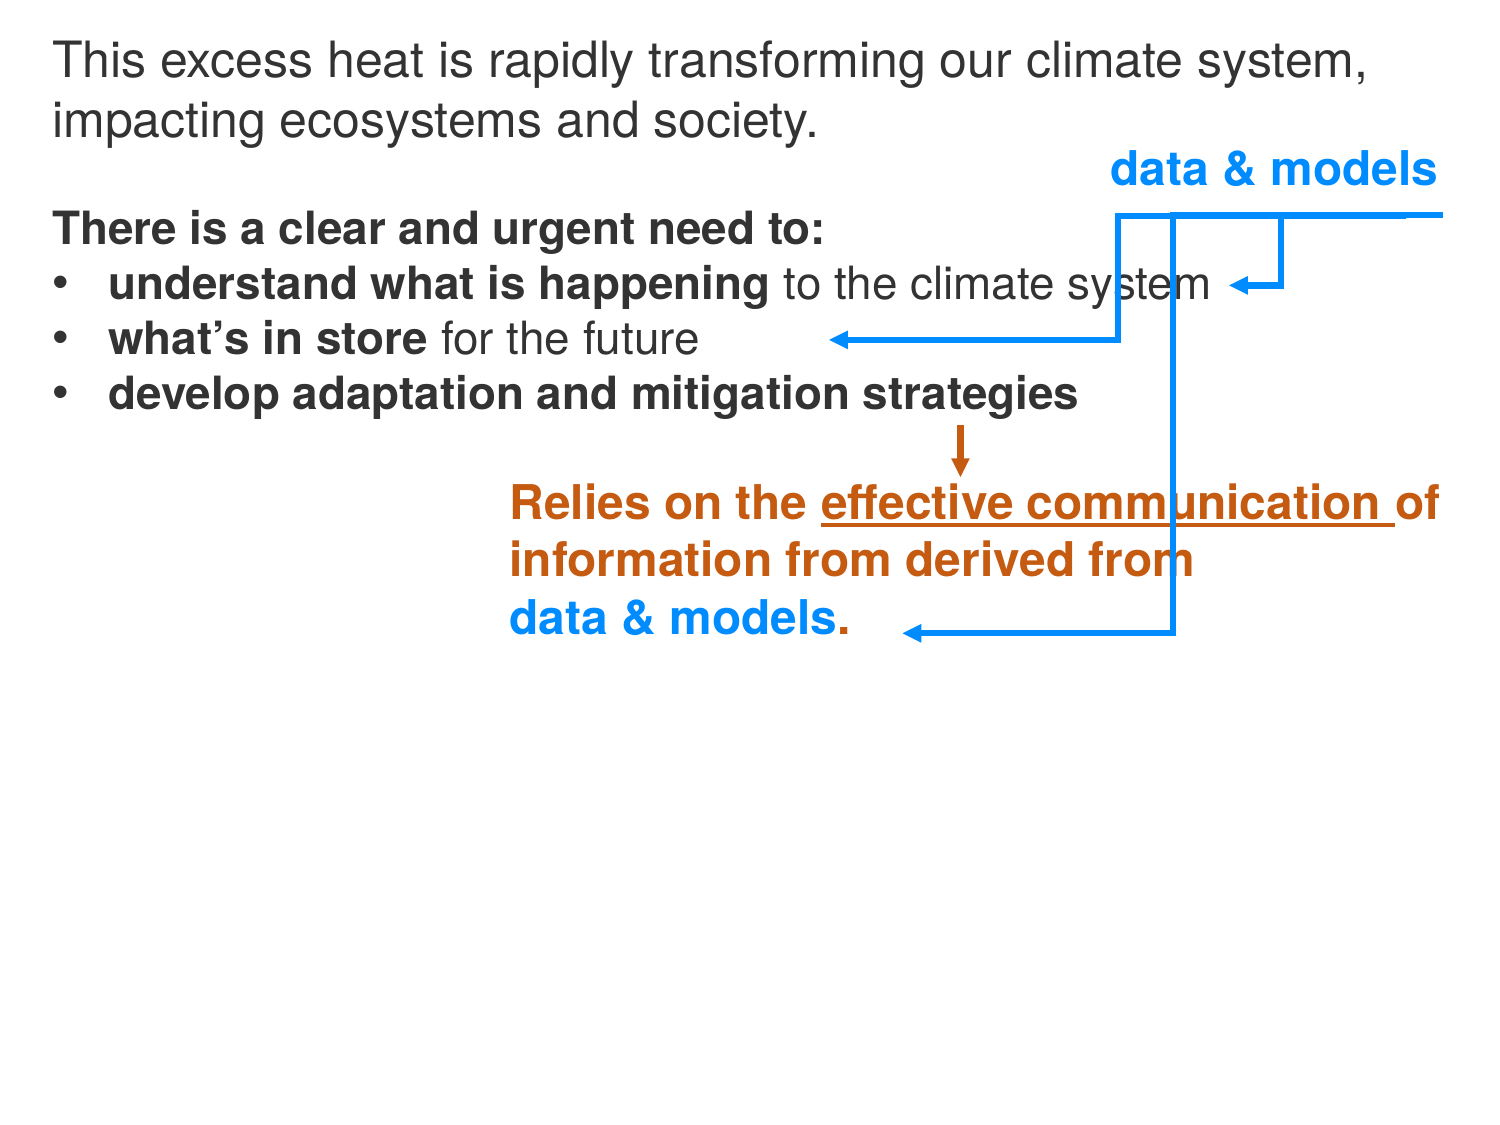

This excess heat is rapidly transforming our climate system, impacting ecosystems and society.
data & models
There is a clear and urgent need to:
understand what is happening to the climate system
what’s in store for the future
develop adaptation and mitigation strategies
Relies on the effective communication of information from derived from
data & models.